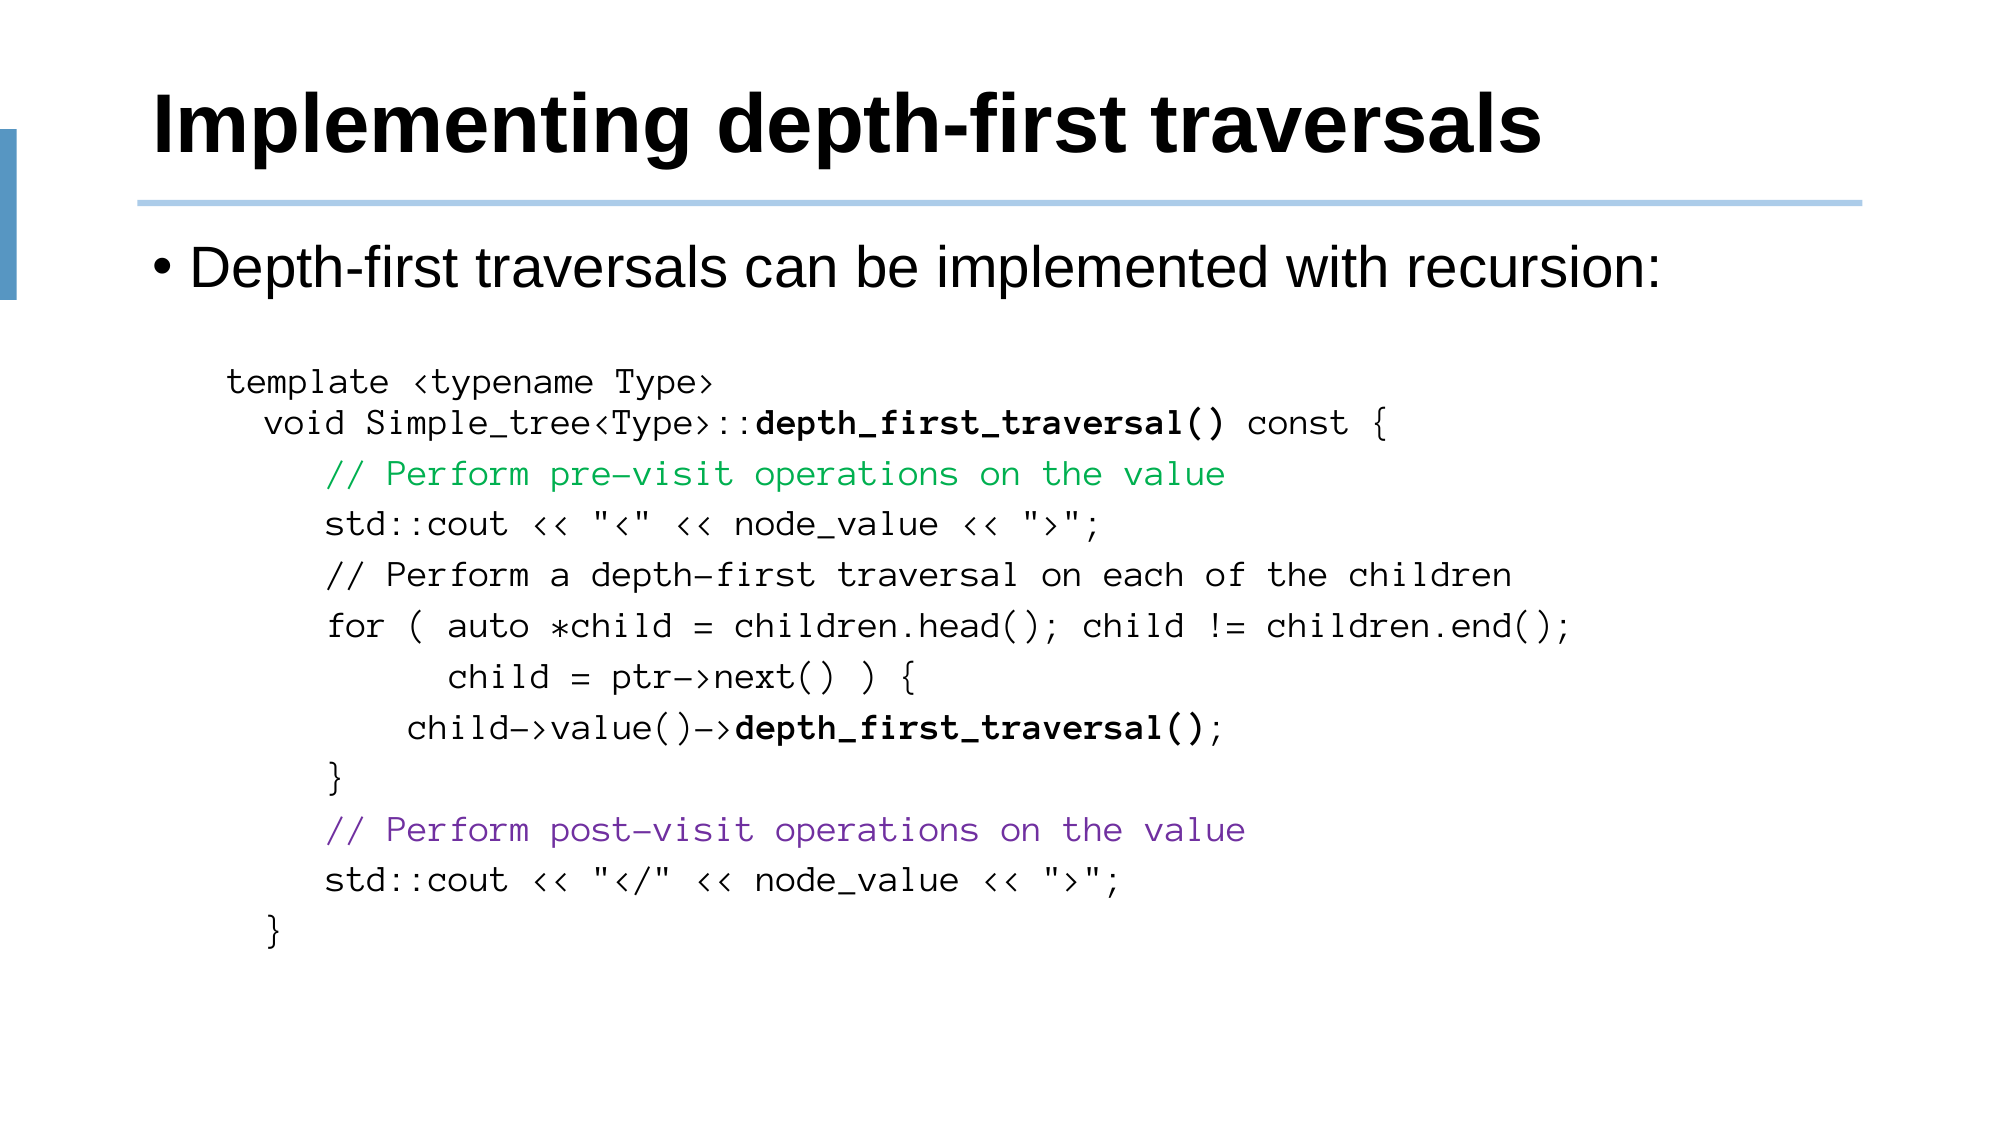

# Implementing depth-first traversals
Depth-first traversals can be implemented with recursion:

template <typename Type>
void Simple_tree<Type>::depth_first_traversal() const {
	   // Perform pre-visit operations on the value
	   std::cout << "<" << node_value << ">";
	   // Perform a depth-first traversal on each of the children
	   for ( auto *child = children.head(); child != children.end();
	         child = ptr->next() ) {
	       child->value()->depth_first_traversal();
	   }
	   // Perform post-visit operations on the value
	   std::cout << "</" << node_value << ">";
	}